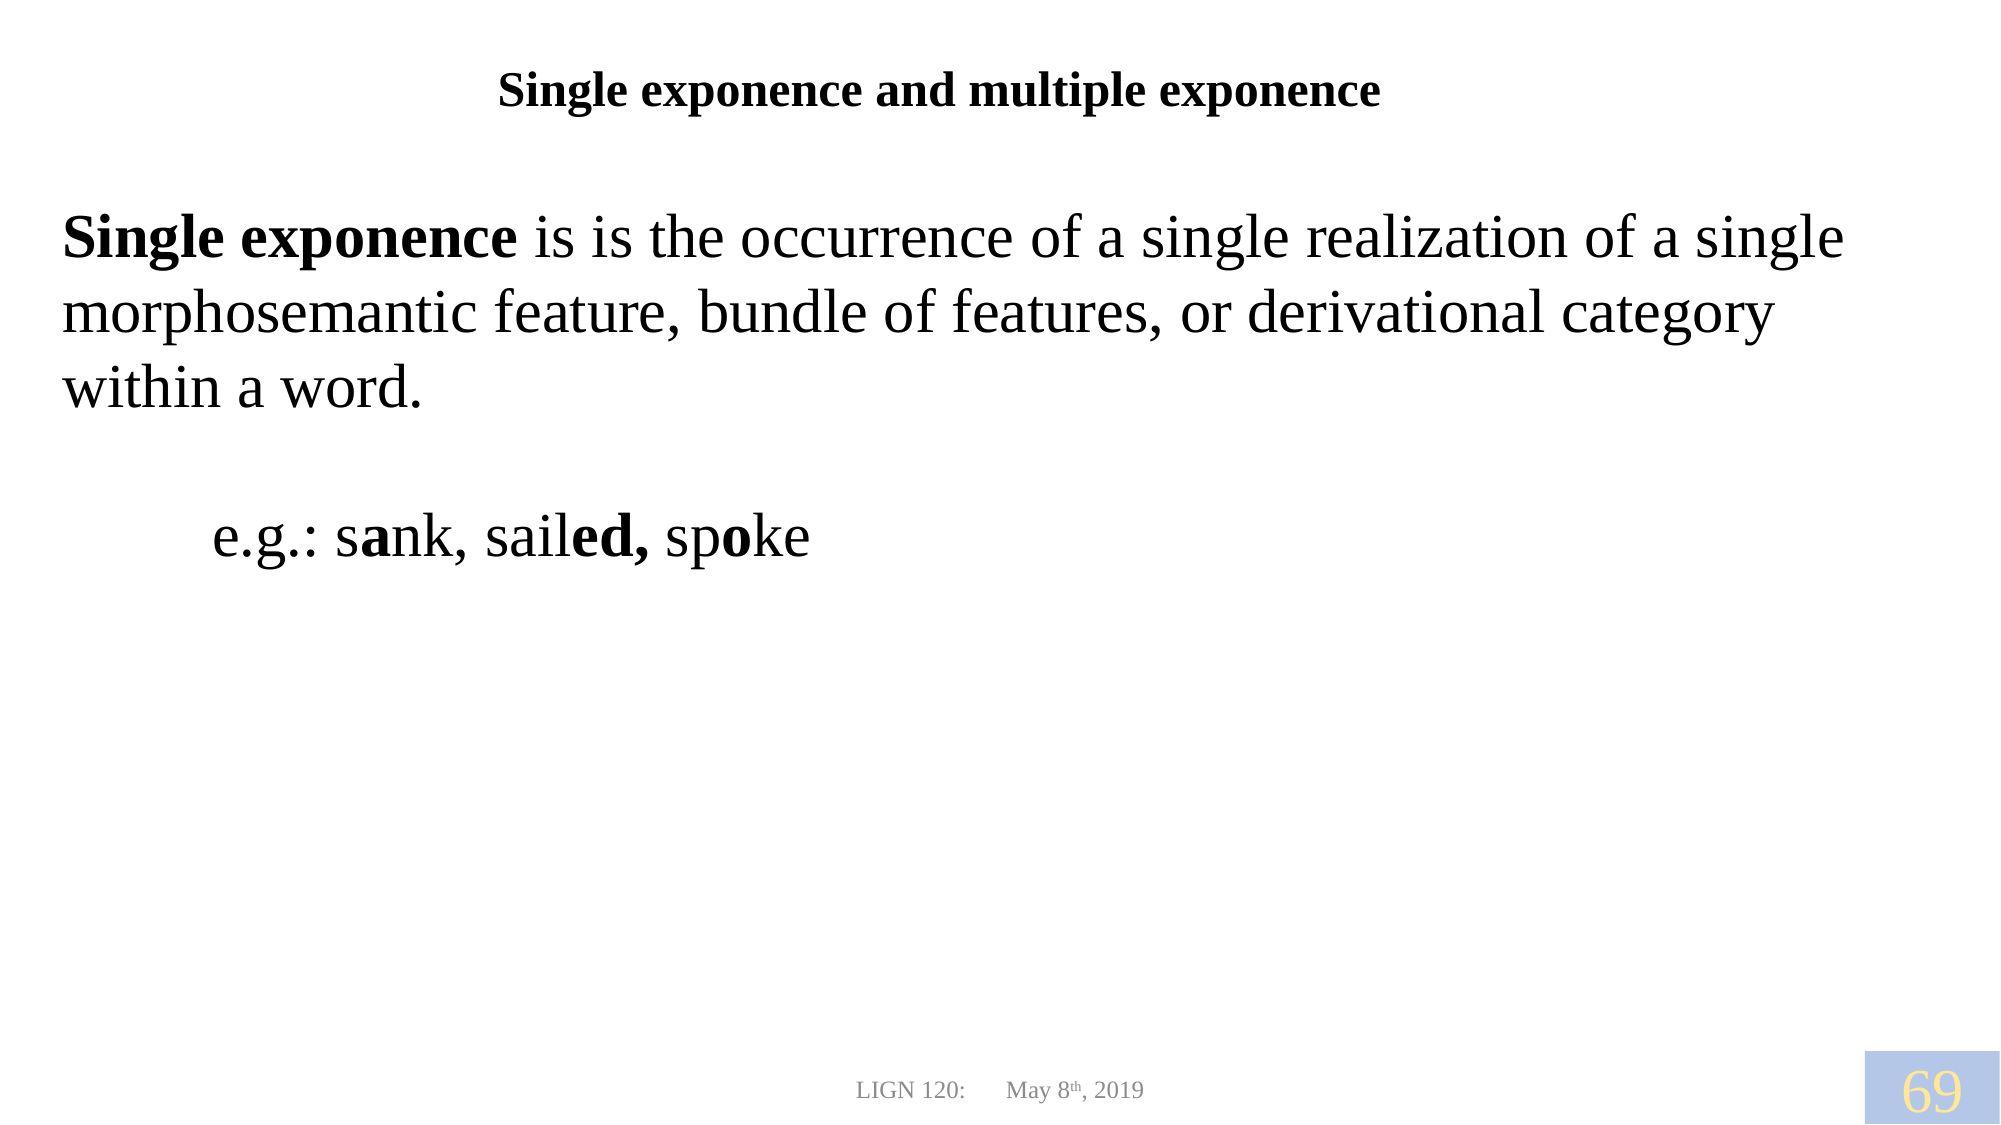

Single exponence and multiple exponence
Single exponence is is the occurrence of a single realization of a single morphosemantic feature, bundle of features, or derivational category within a word.
	e.g.: sank, sailed, spoke
69
LIGN 120:	May 8th, 2019